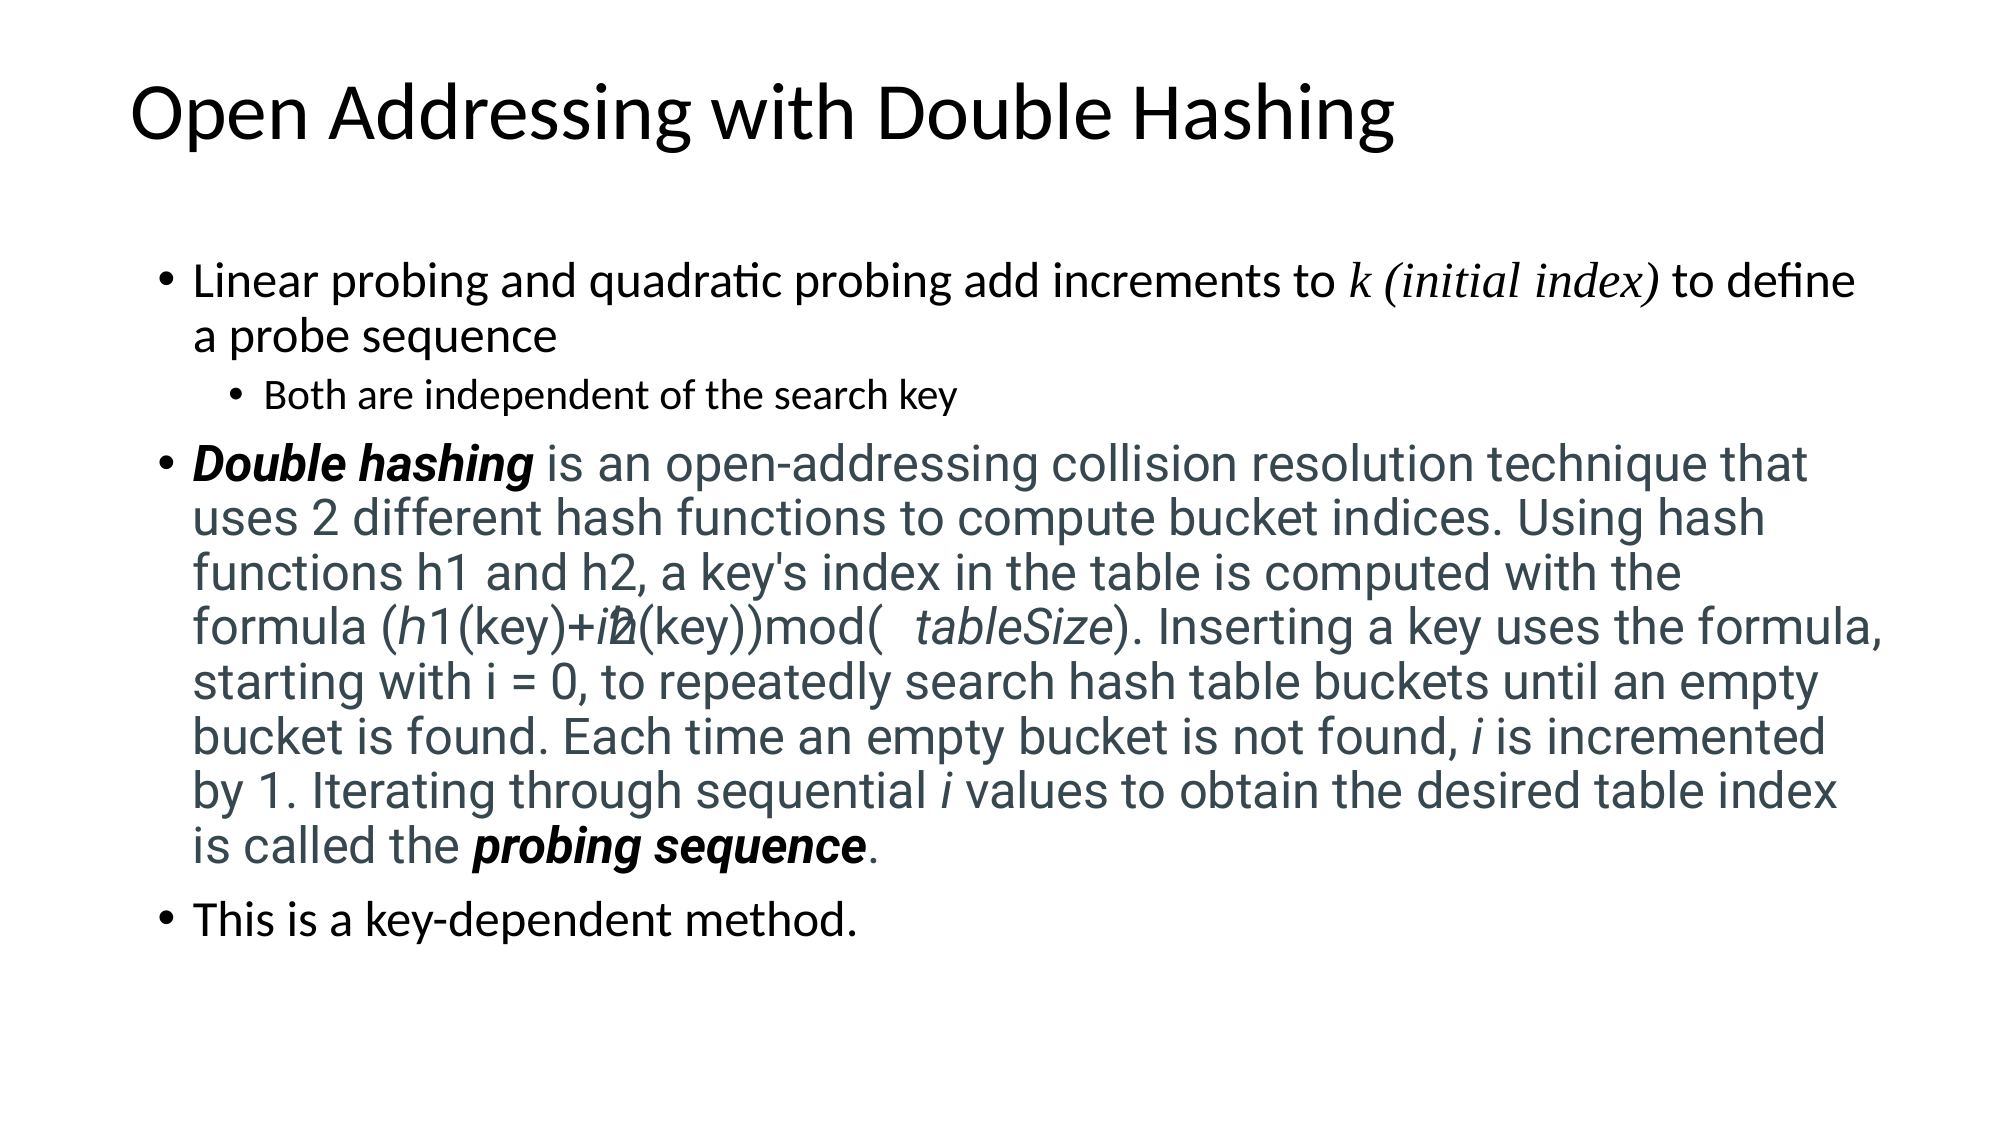

# Open Addressing with Double Hashing
Linear probing and quadratic probing add increments to k (initial index) to define a probe sequence
Both are independent of the search key
Double hashing is an open-addressing collision resolution technique that uses 2 different hash functions to compute bucket indices. Using hash functions h1 and h2, a key's index in the table is computed with the formula (ℎ1(key)+i∗ℎ2(key))mod(tableSize). Inserting a key uses the formula, starting with i = 0, to repeatedly search hash table buckets until an empty bucket is found. Each time an empty bucket is not found, i is incremented by 1. Iterating through sequential i values to obtain the desired table index is called the probing sequence.
This is a key-dependent method.